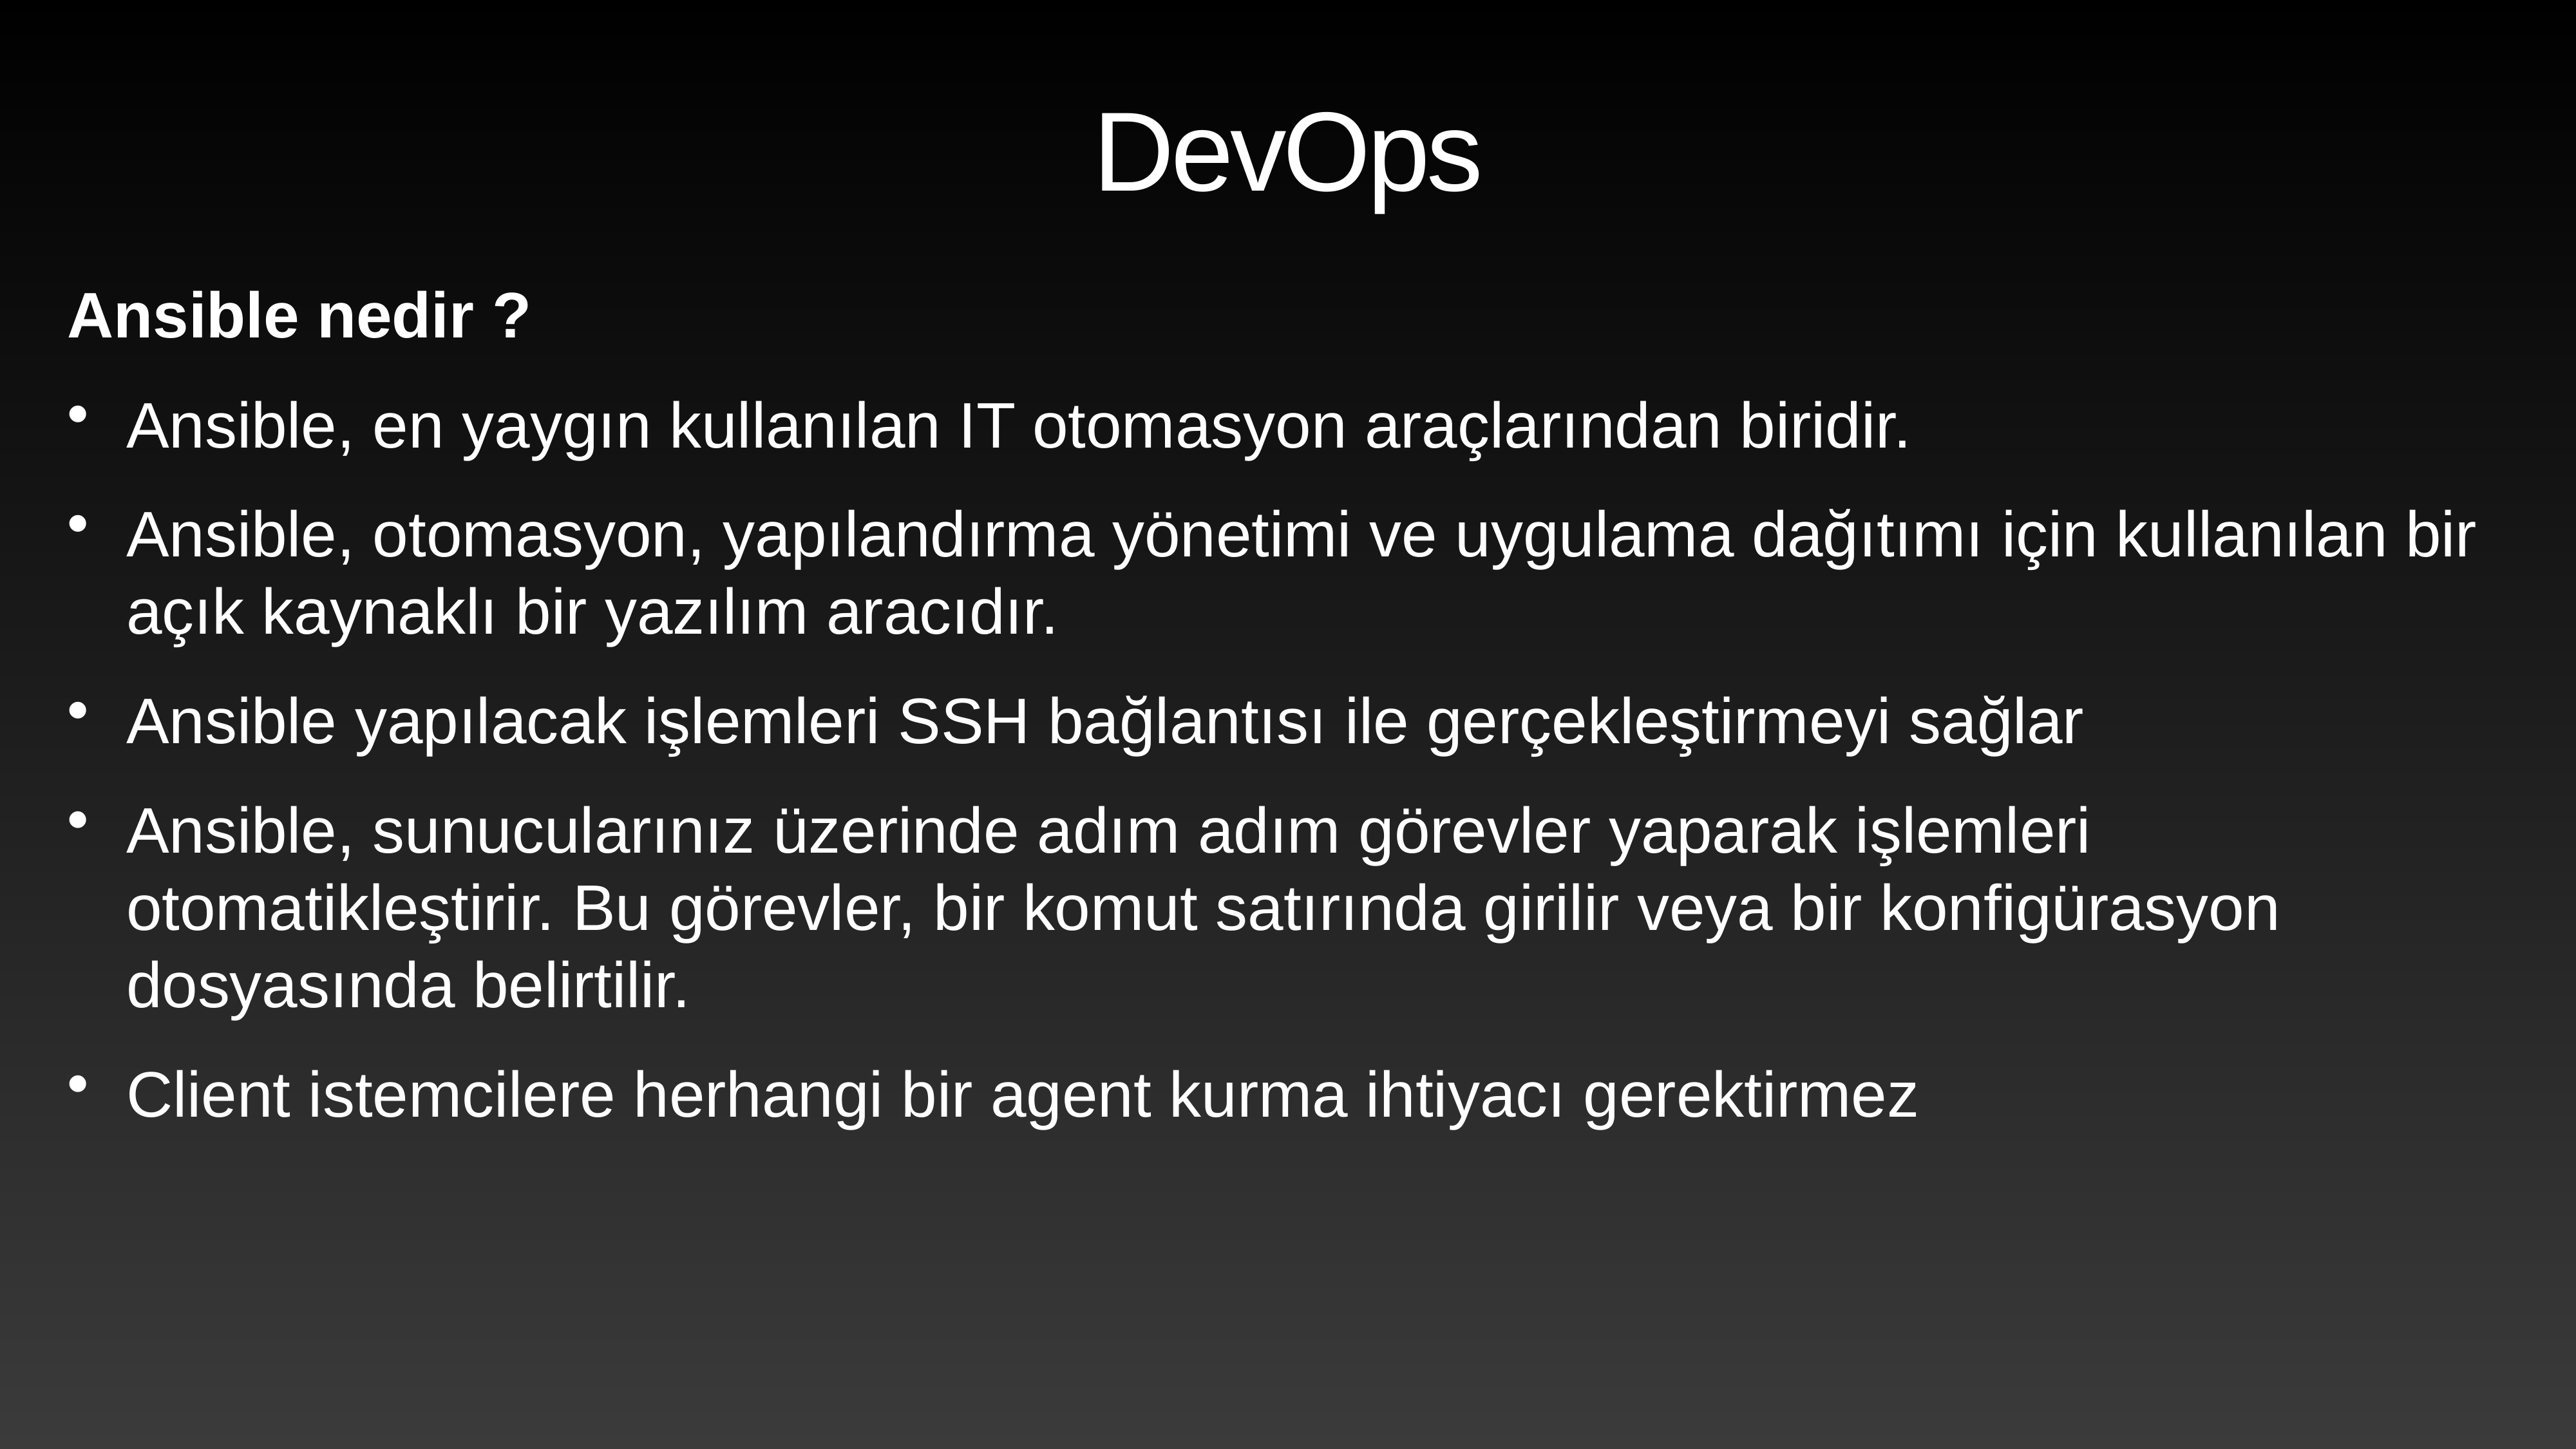

# DevOps
Ansible nedir ?
Ansible, en yaygın kullanılan IT otomasyon araçlarından biridir.
Ansible, otomasyon, yapılandırma yönetimi ve uygulama dağıtımı için kullanılan bir açık kaynaklı bir yazılım aracıdır.
Ansible yapılacak işlemleri SSH bağlantısı ile gerçekleştirmeyi sağlar
Ansible, sunucularınız üzerinde adım adım görevler yaparak işlemleri otomatikleştirir. Bu görevler, bir komut satırında girilir veya bir konfigürasyon dosyasında belirtilir.
Client istemcilere herhangi bir agent kurma ihtiyacı gerektirmez